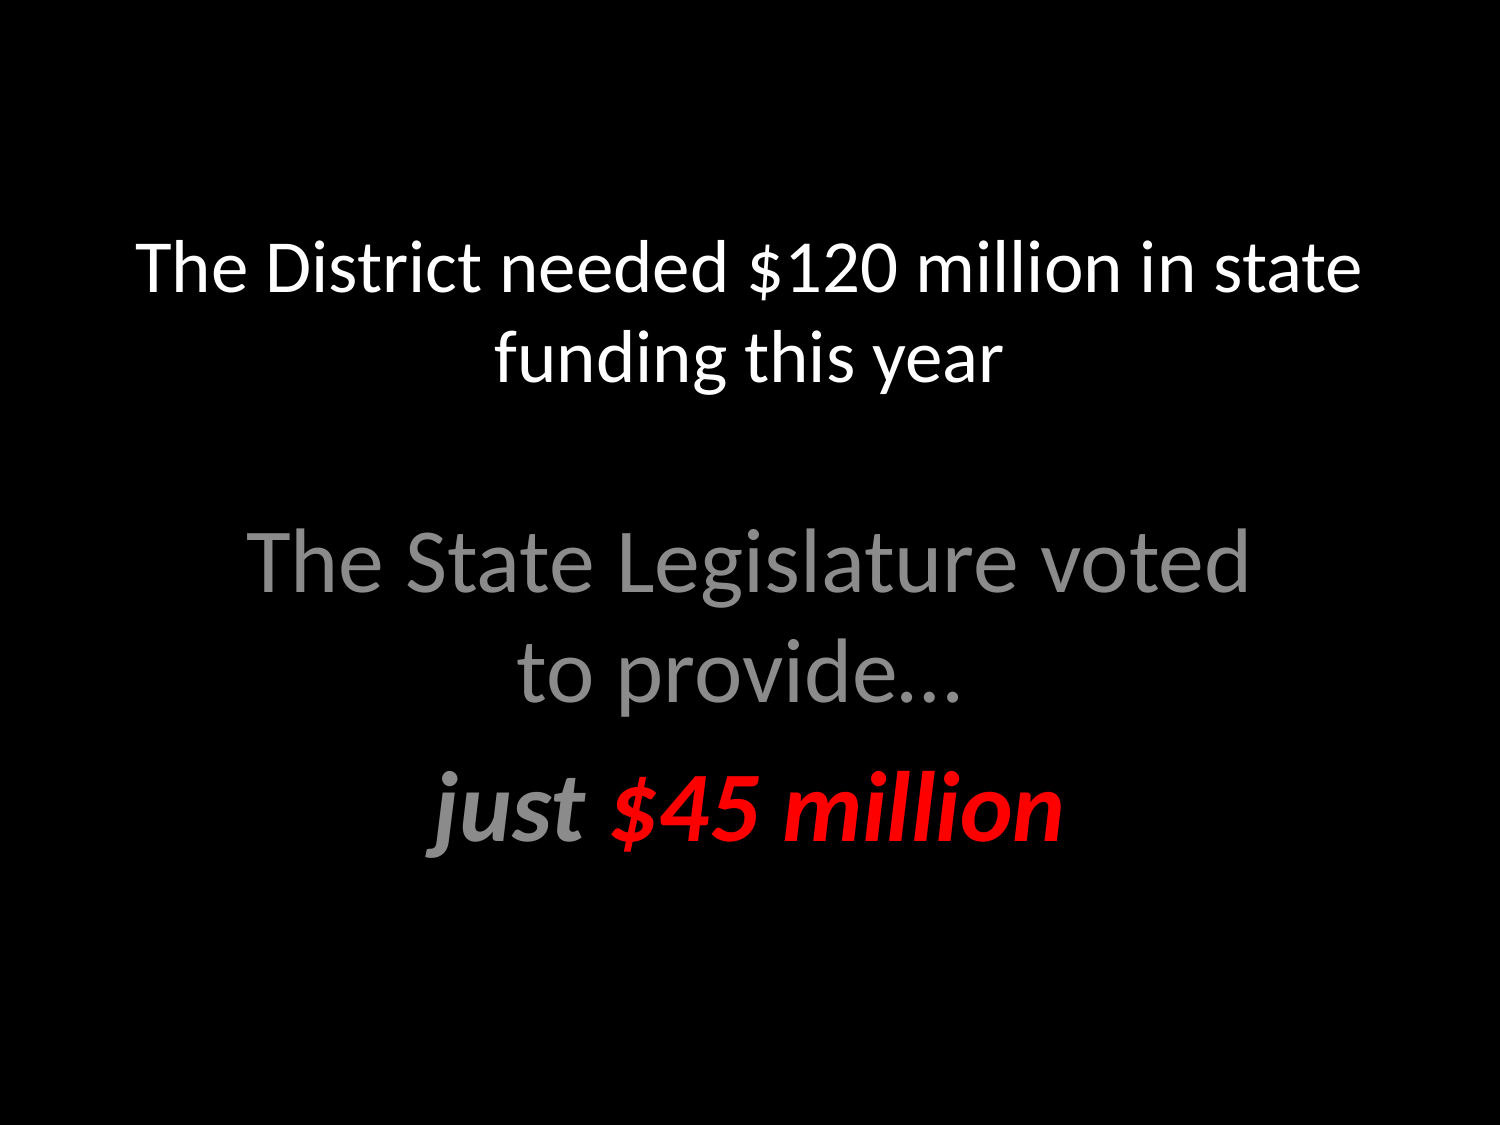

# The District needed $120 million in state funding this year
The State Legislature voted to provide…
just $45 million